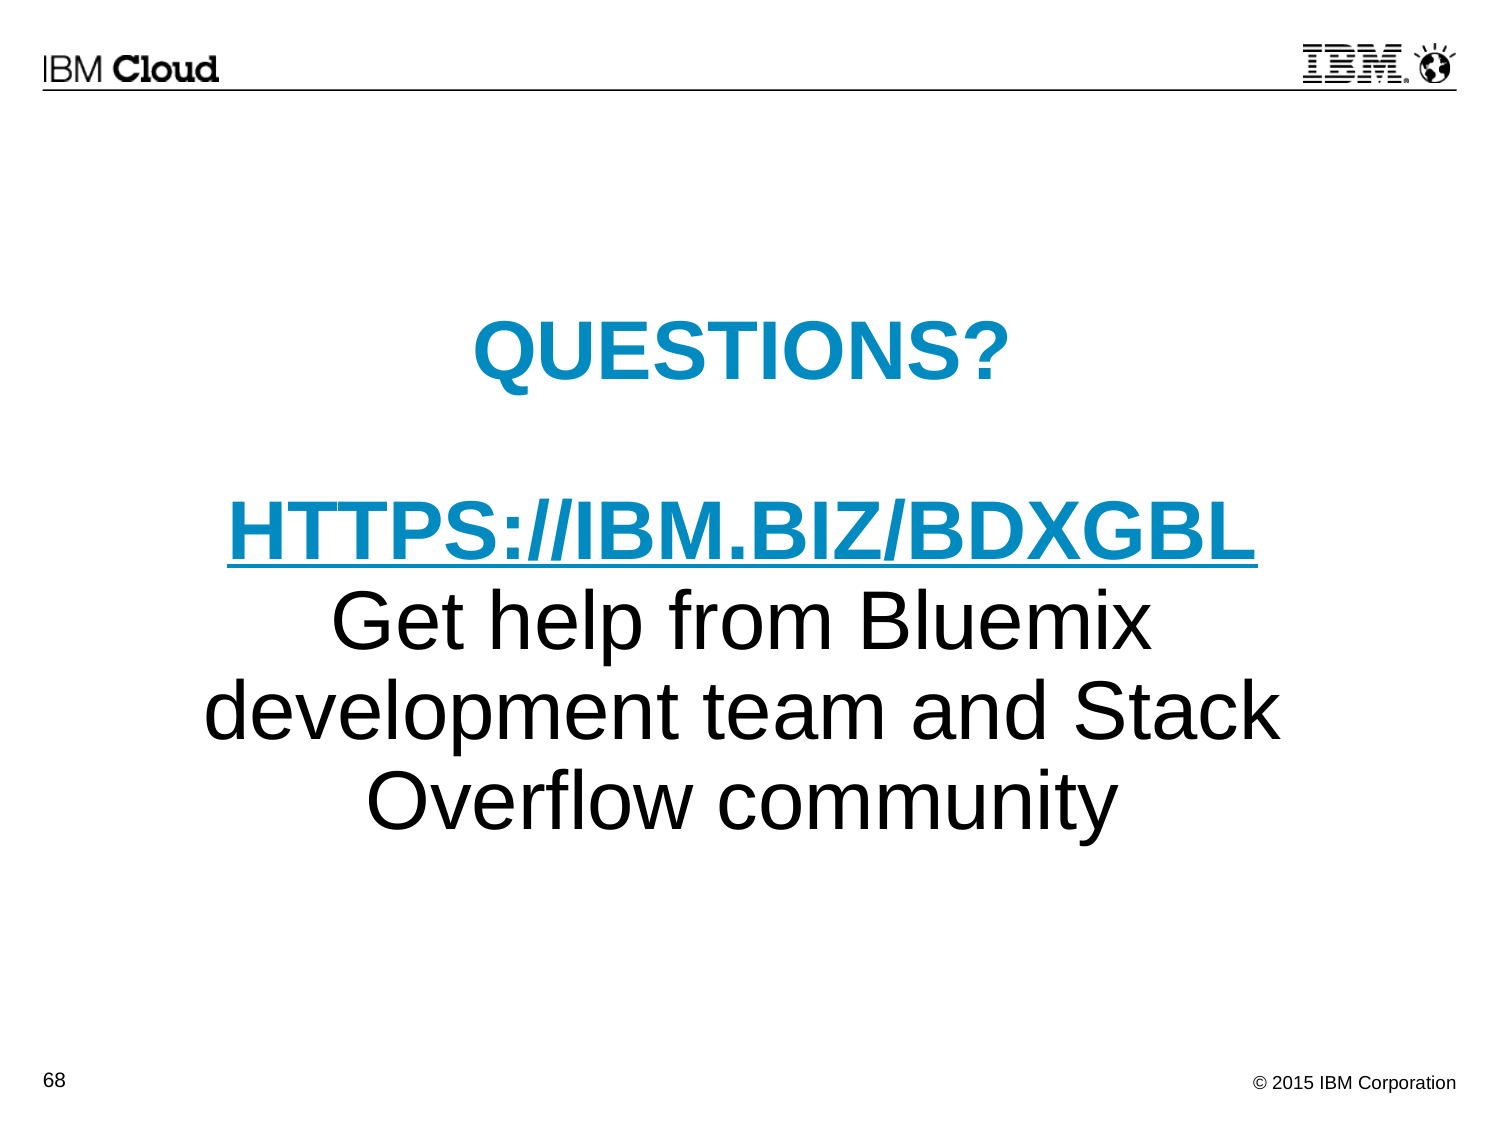

QUESTIONS?

https://ibm.biz/BdXGBL
Get help from Bluemix development team and Stack Overflow community